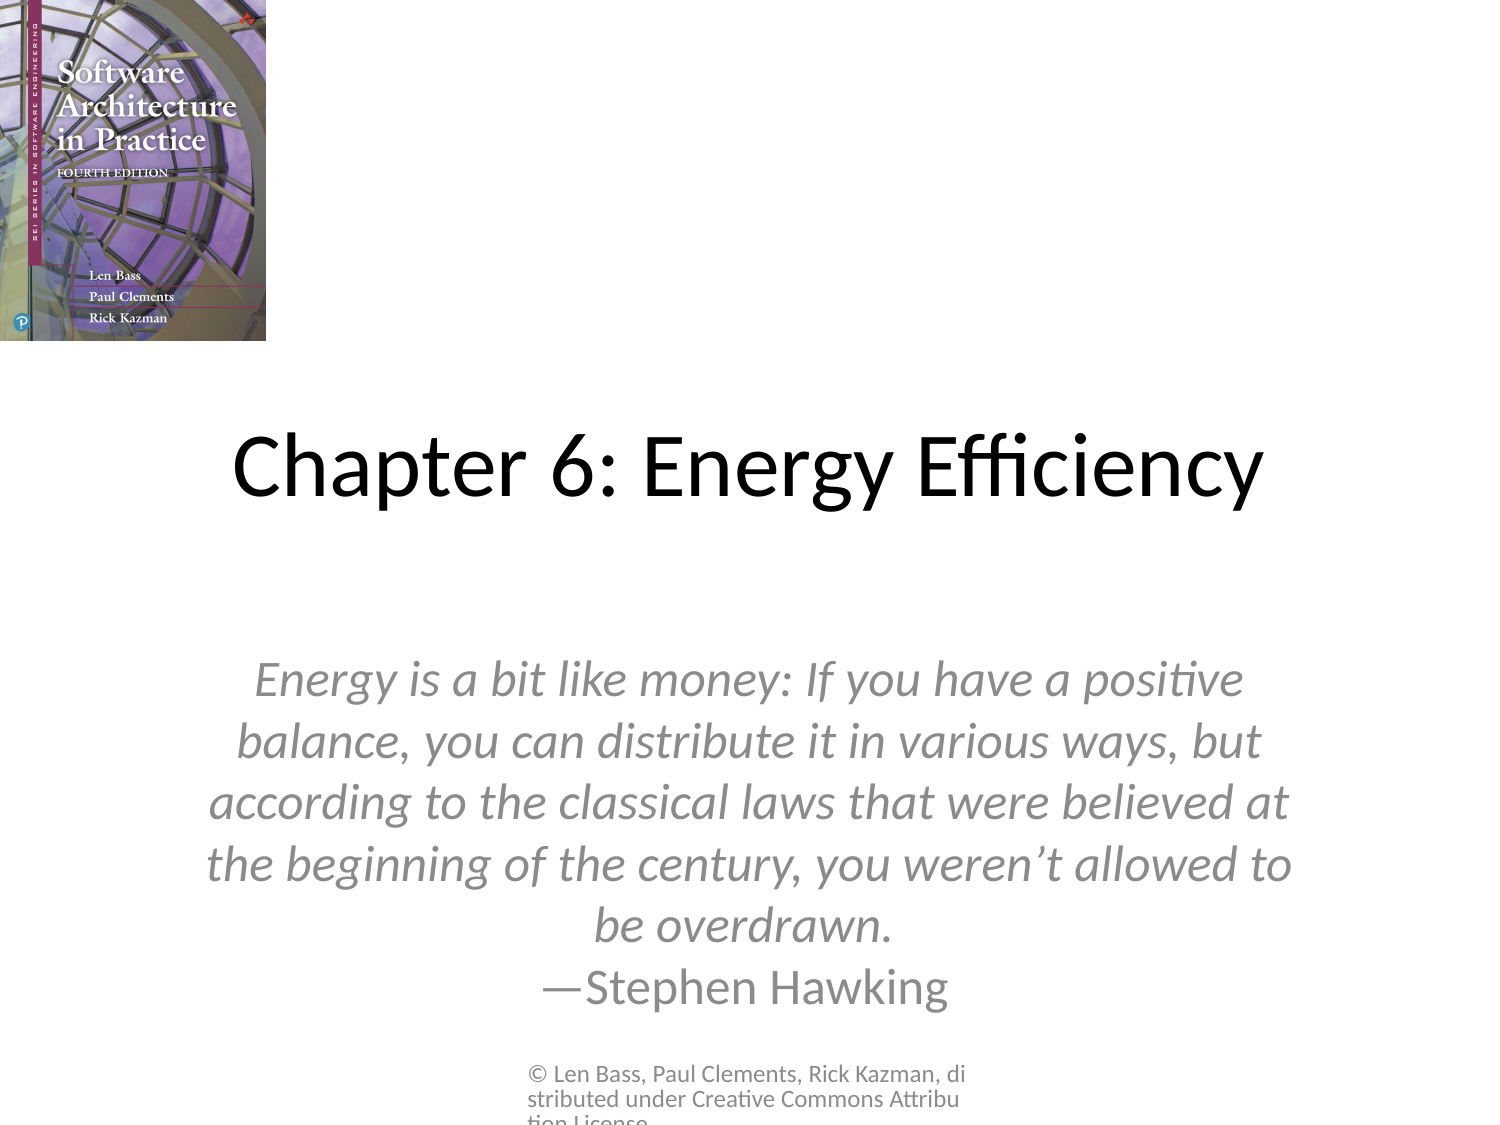

# Chapter 6: Energy Efficiency
Energy is a bit like money: If you have a positive balance, you can distribute it in various ways, but according to the classical laws that were believed at the beginning of the century, you weren’t allowed to be overdrawn.
—Stephen Hawking

© Len Bass, Paul Clements, Rick Kazman, distributed under Creative Commons Attribution License